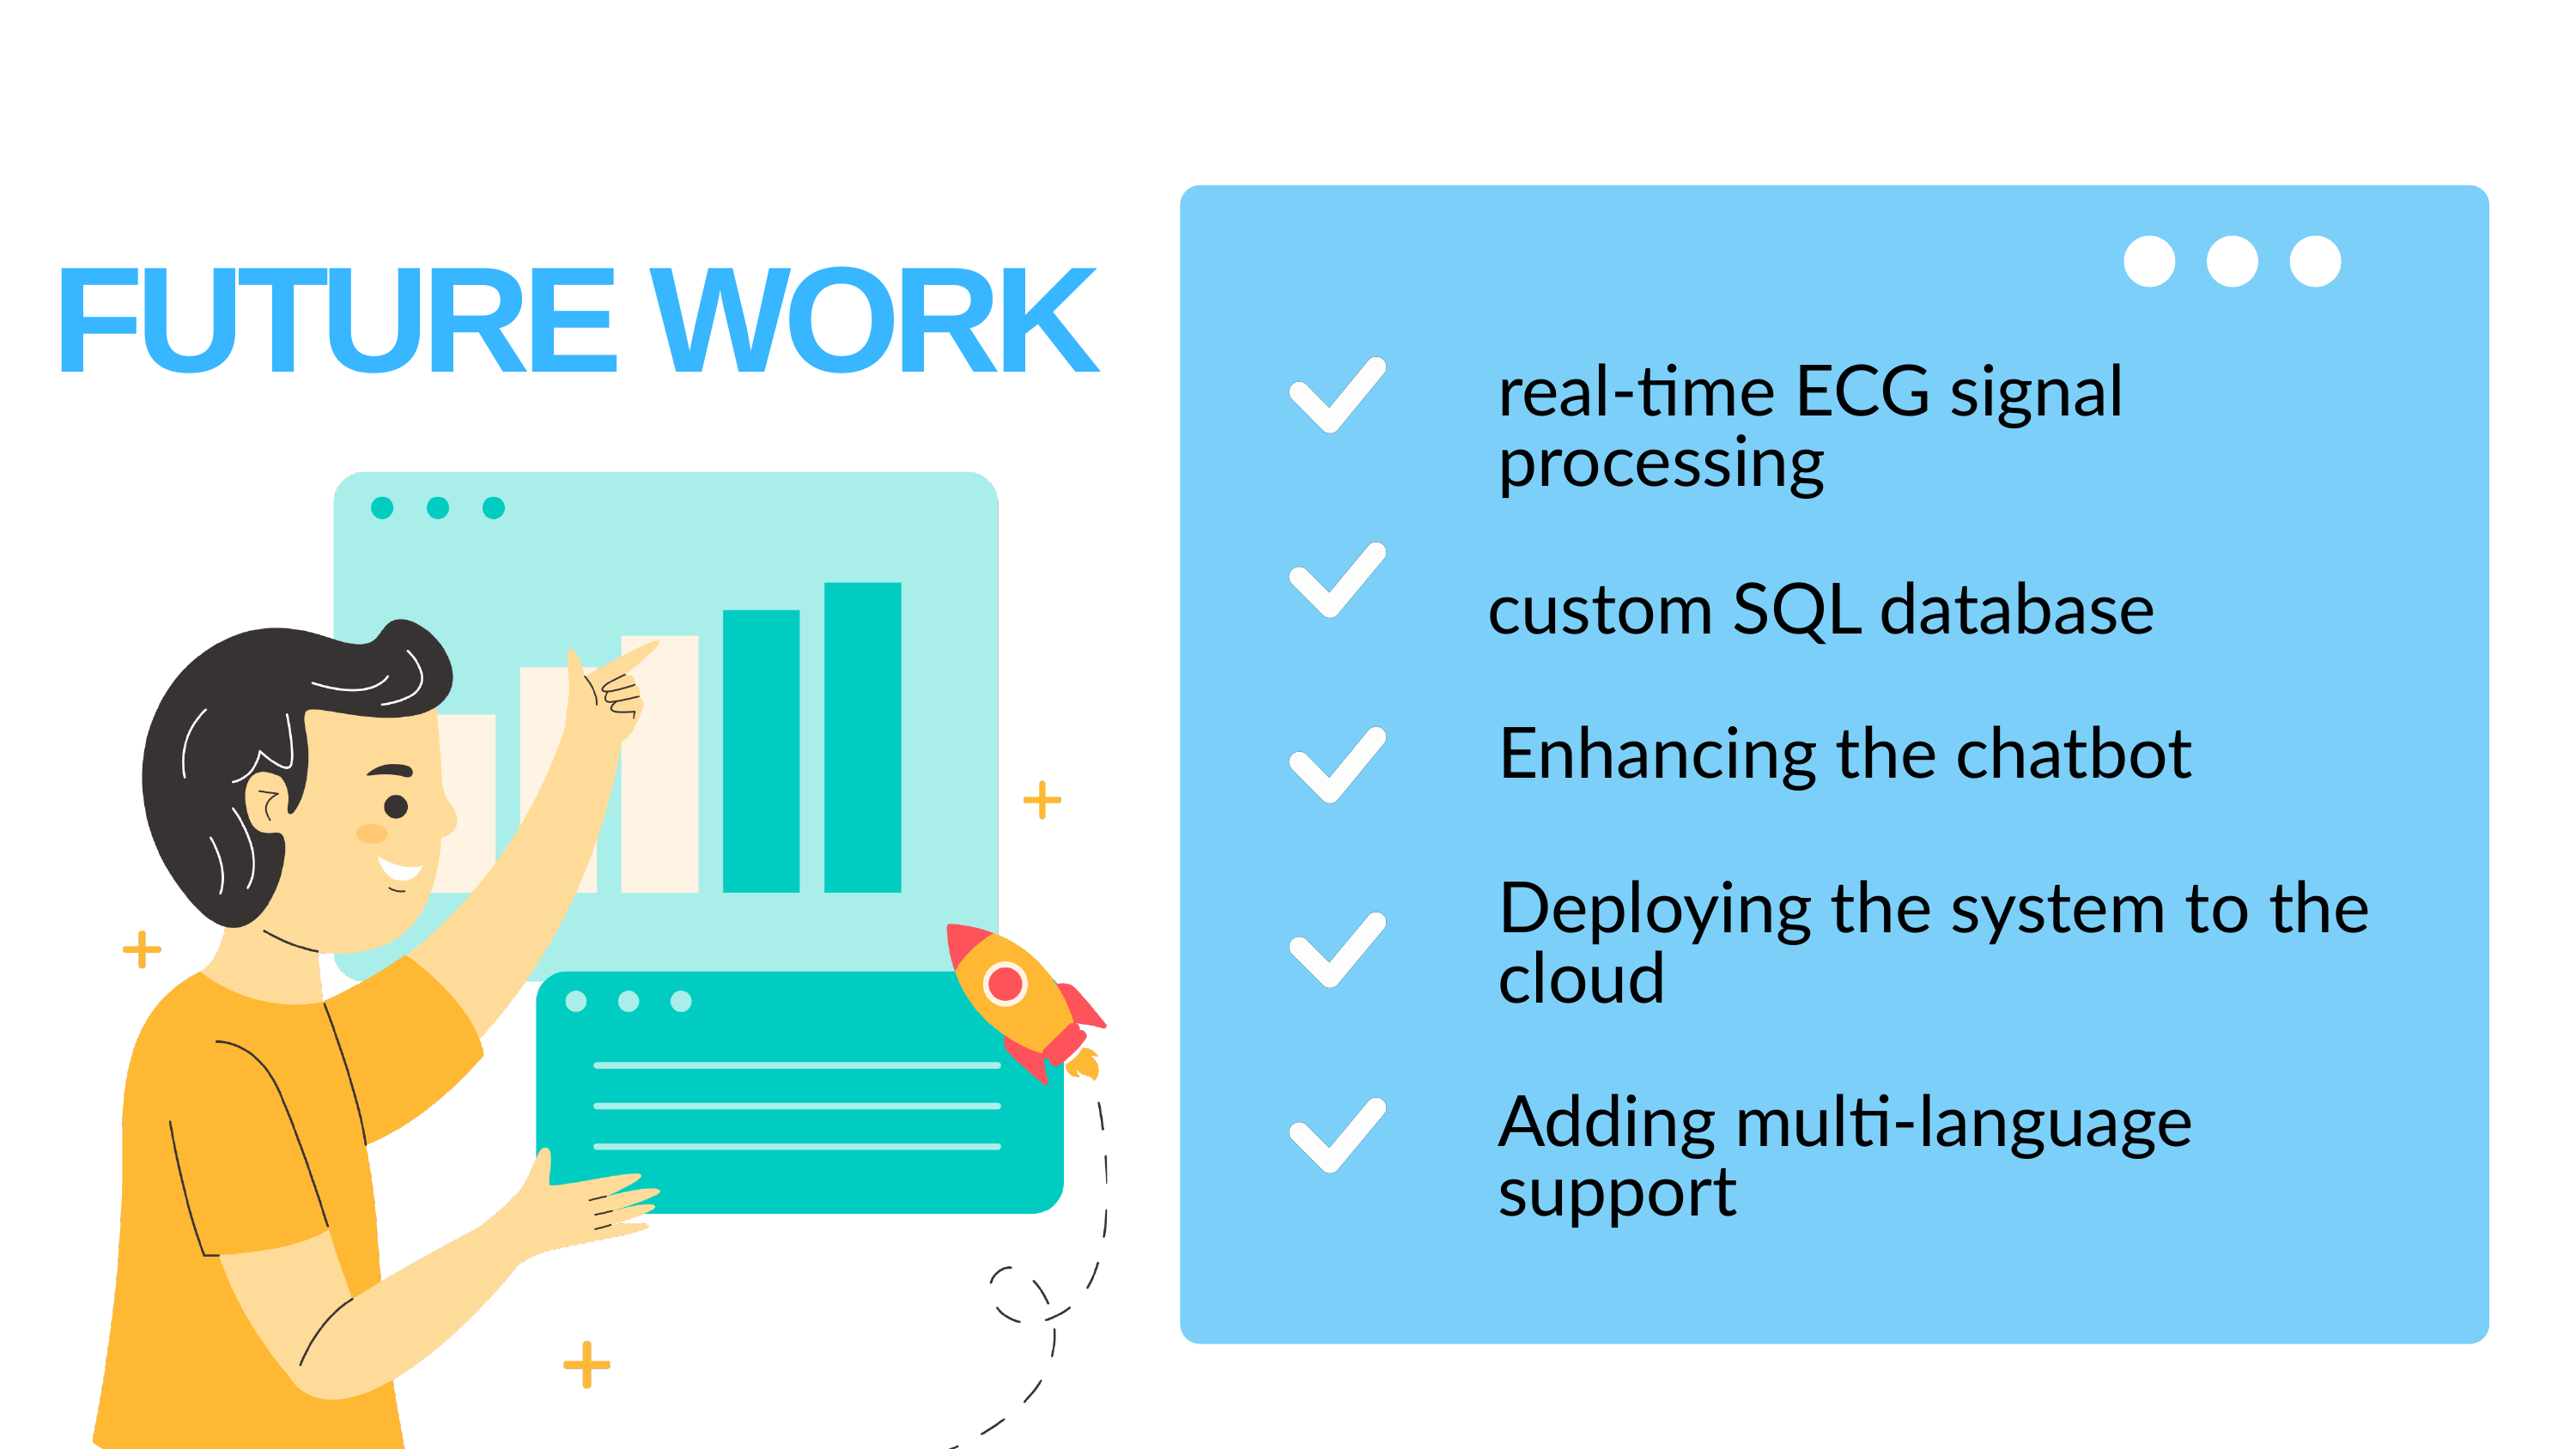

FUTURE WORK

real-time ECG signal processing

 custom SQL database
Enhancing the chatbot

Deploying the system to the cloud

Adding multi-language support